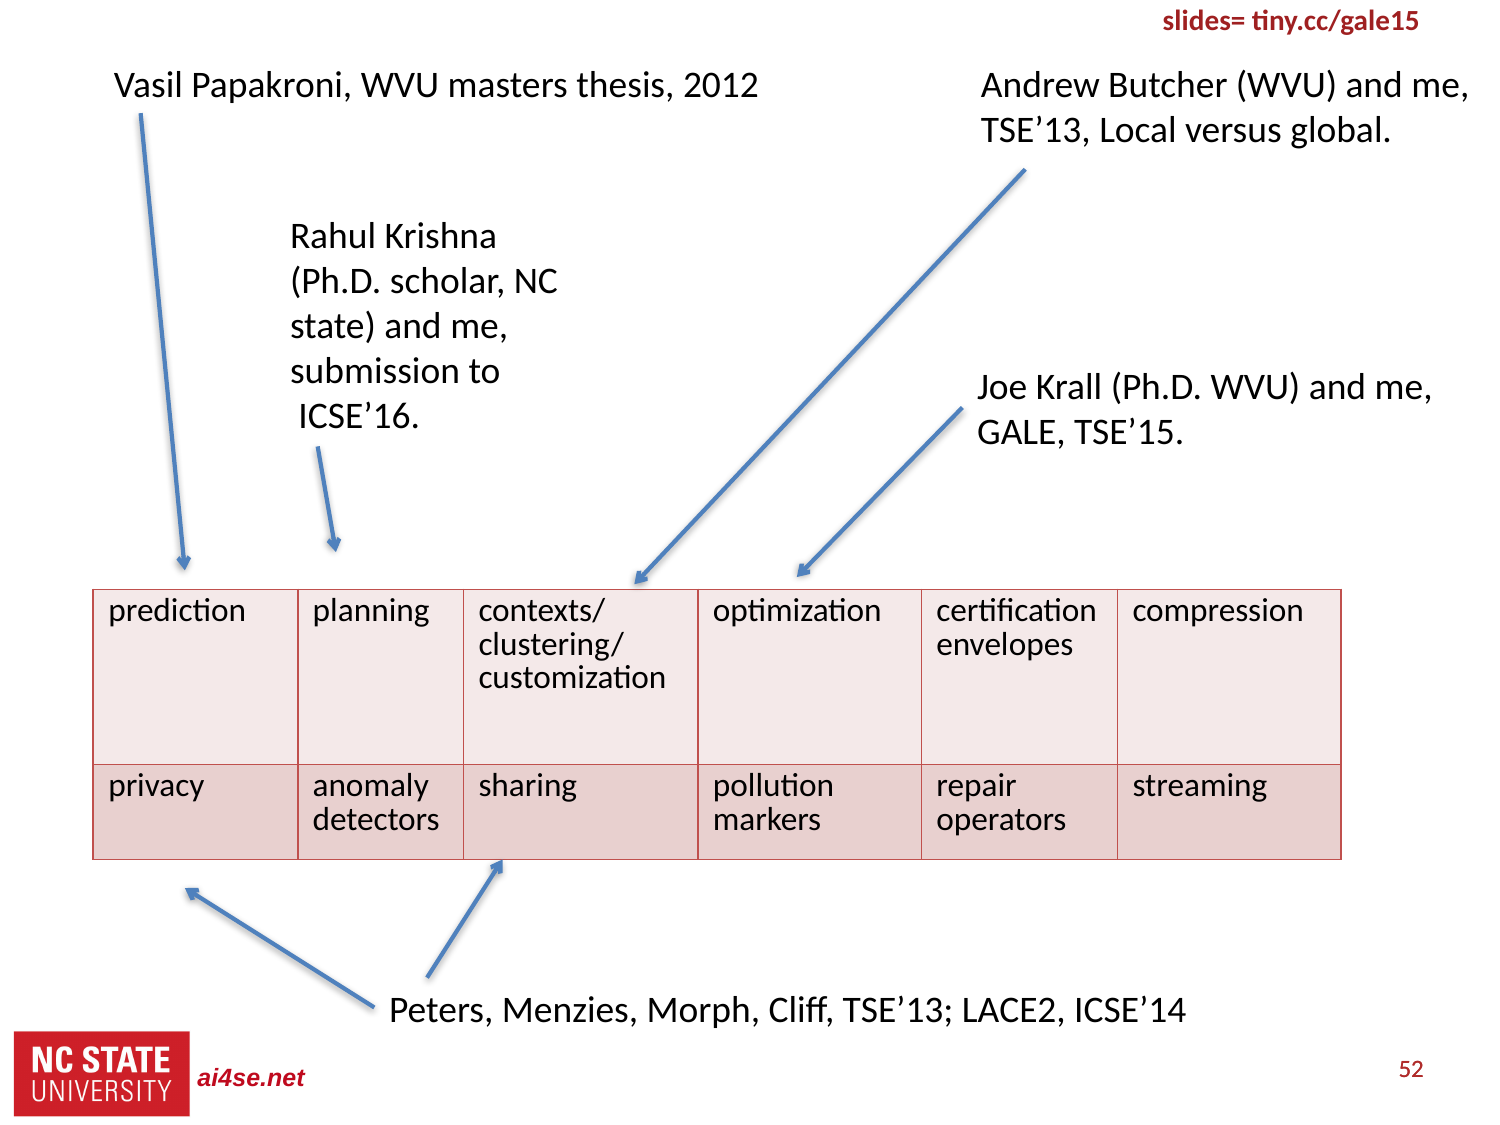

Vasil Papakroni, WVU masters thesis, 2012
Andrew Butcher (WVU) and me,
TSE’13, Local versus global.

Rahul Krishna (Ph.D. scholar, NC state) and me,  submission to
 ICSE’16.
Joe Krall (Ph.D. WVU) and me,
GALE, TSE’15.
| prediction | planning | contexts/clustering/customization | optimization | certification envelopes | compression |
| --- | --- | --- | --- | --- | --- |
| privacy | anomaly detectors | sharing | pollution markers | repair operators | streaming |
Peters, Menzies, Morph, Cliff, TSE’13; LACE2, ICSE’14